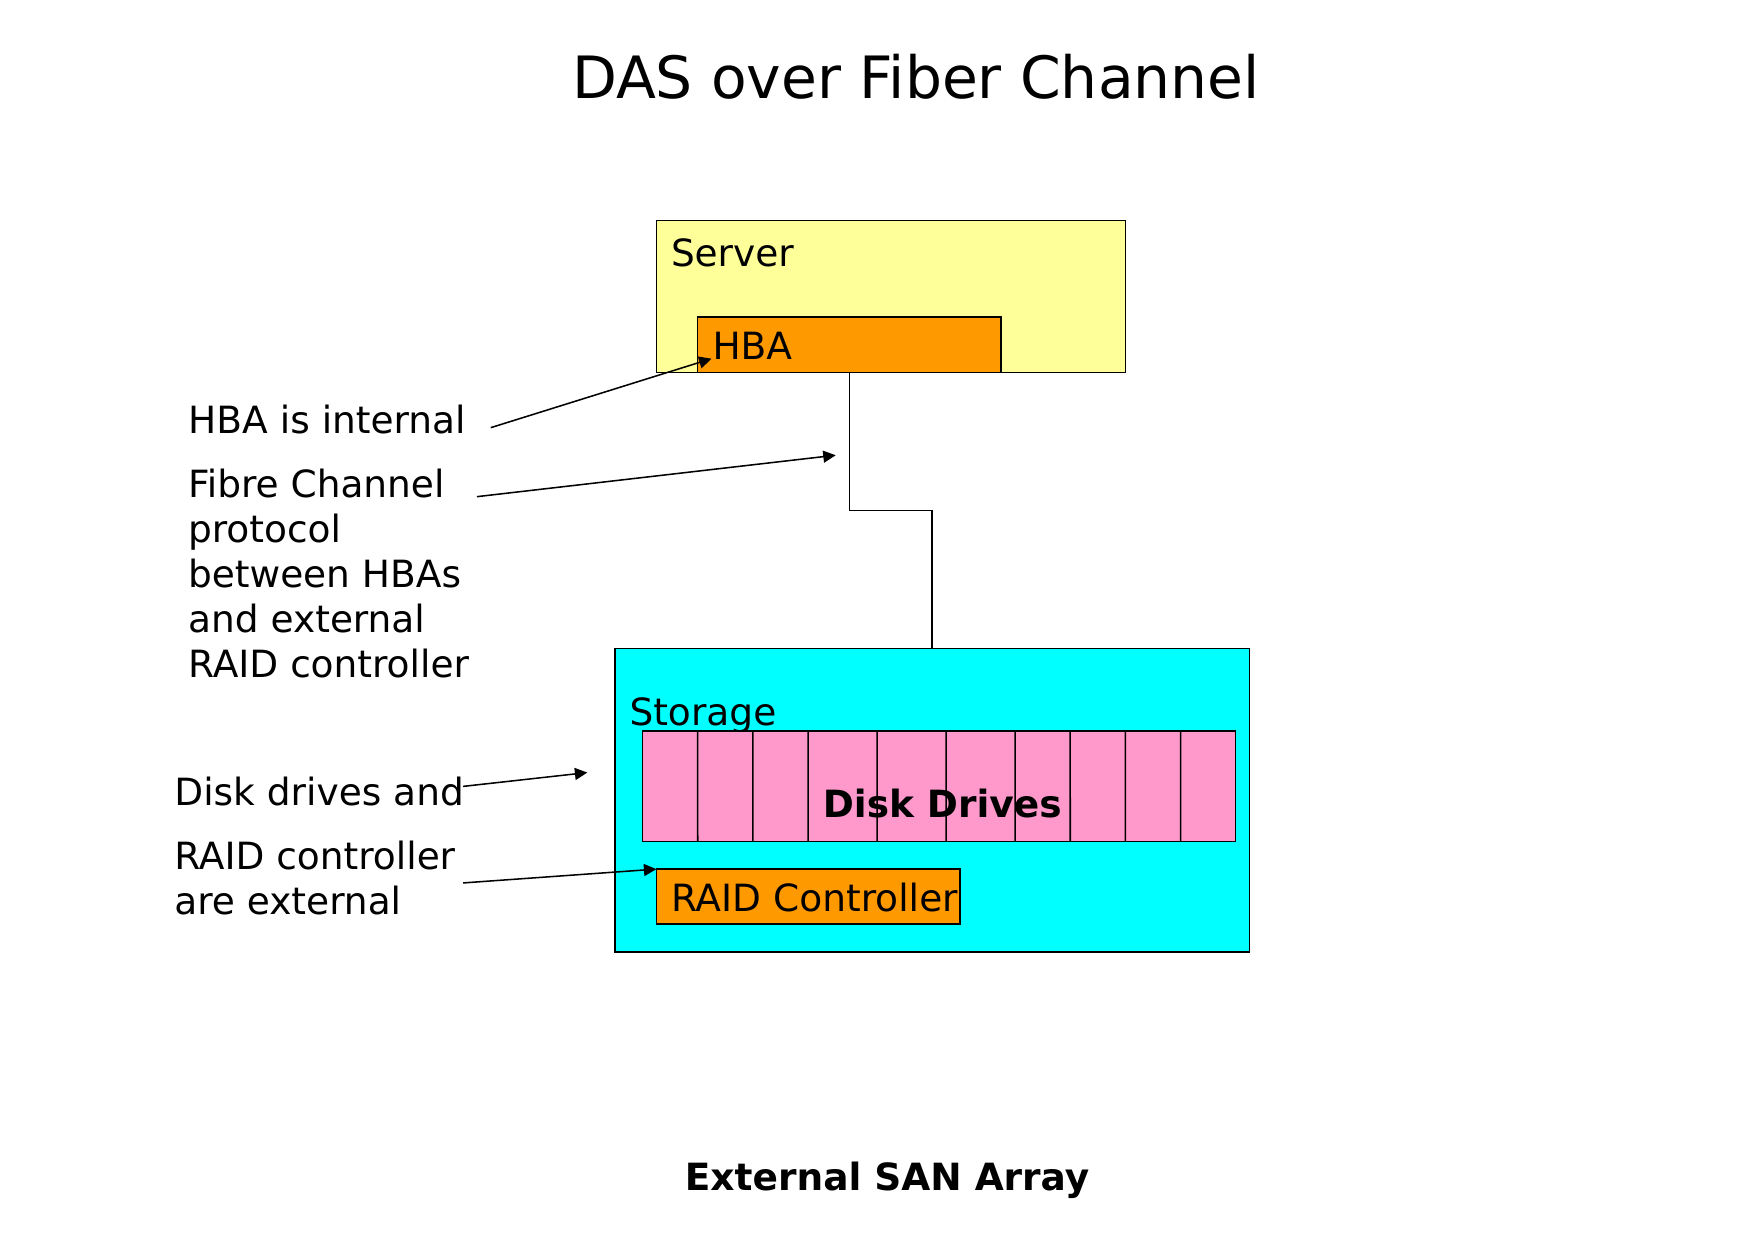

# DAS over Fiber Channel
Server

HBA

HBA is internal
Fibre Channel protocol between HBAs and external RAID controller

Storage

Disk Drives
Disk drives and
RAID controller are external

RAID Controller
External SAN Array